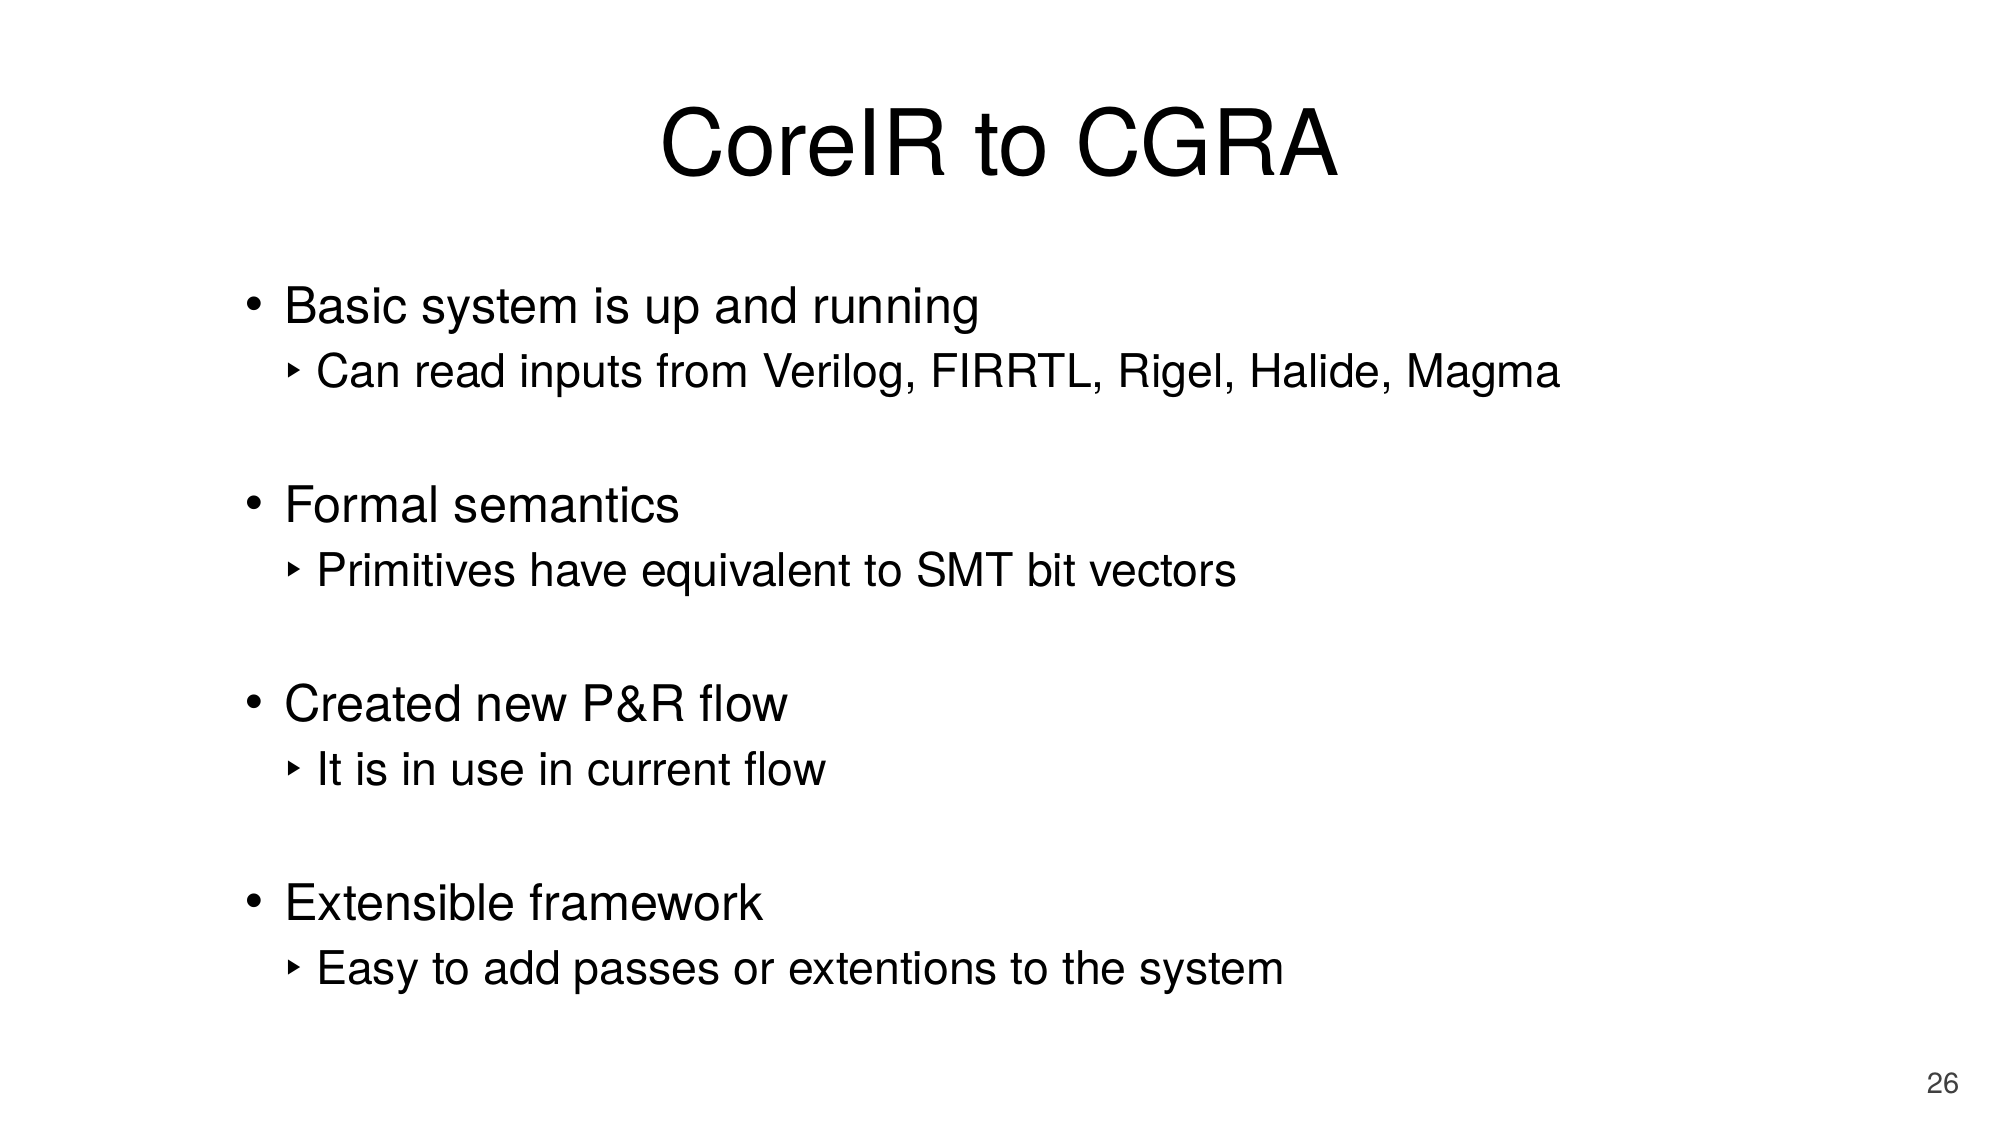

# CoreIR to CGRA
Basic system is up and running
Can read inputs from Verilog, FIRRTL, Rigel, Halide, Magma

Formal semantics
Primitives have equivalent to SMT bit vectors

Created new P&R flow
It is in use in current flow

Extensible framework
Easy to add passes or extentions to the system
26